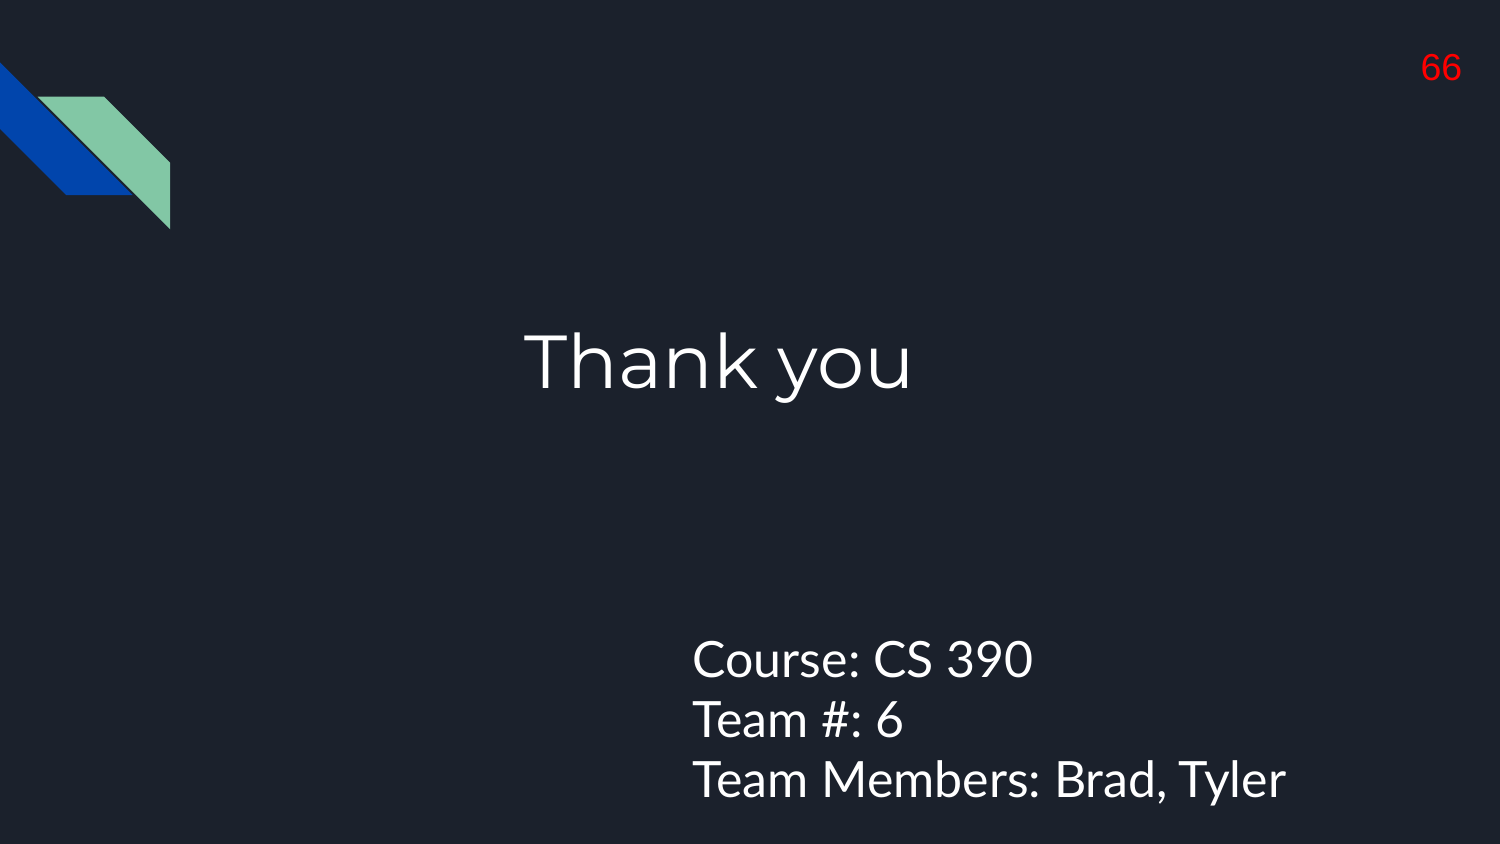

66
# Thank you
Course: CS 390
Team #: 6
Team Members: Brad, Tyler